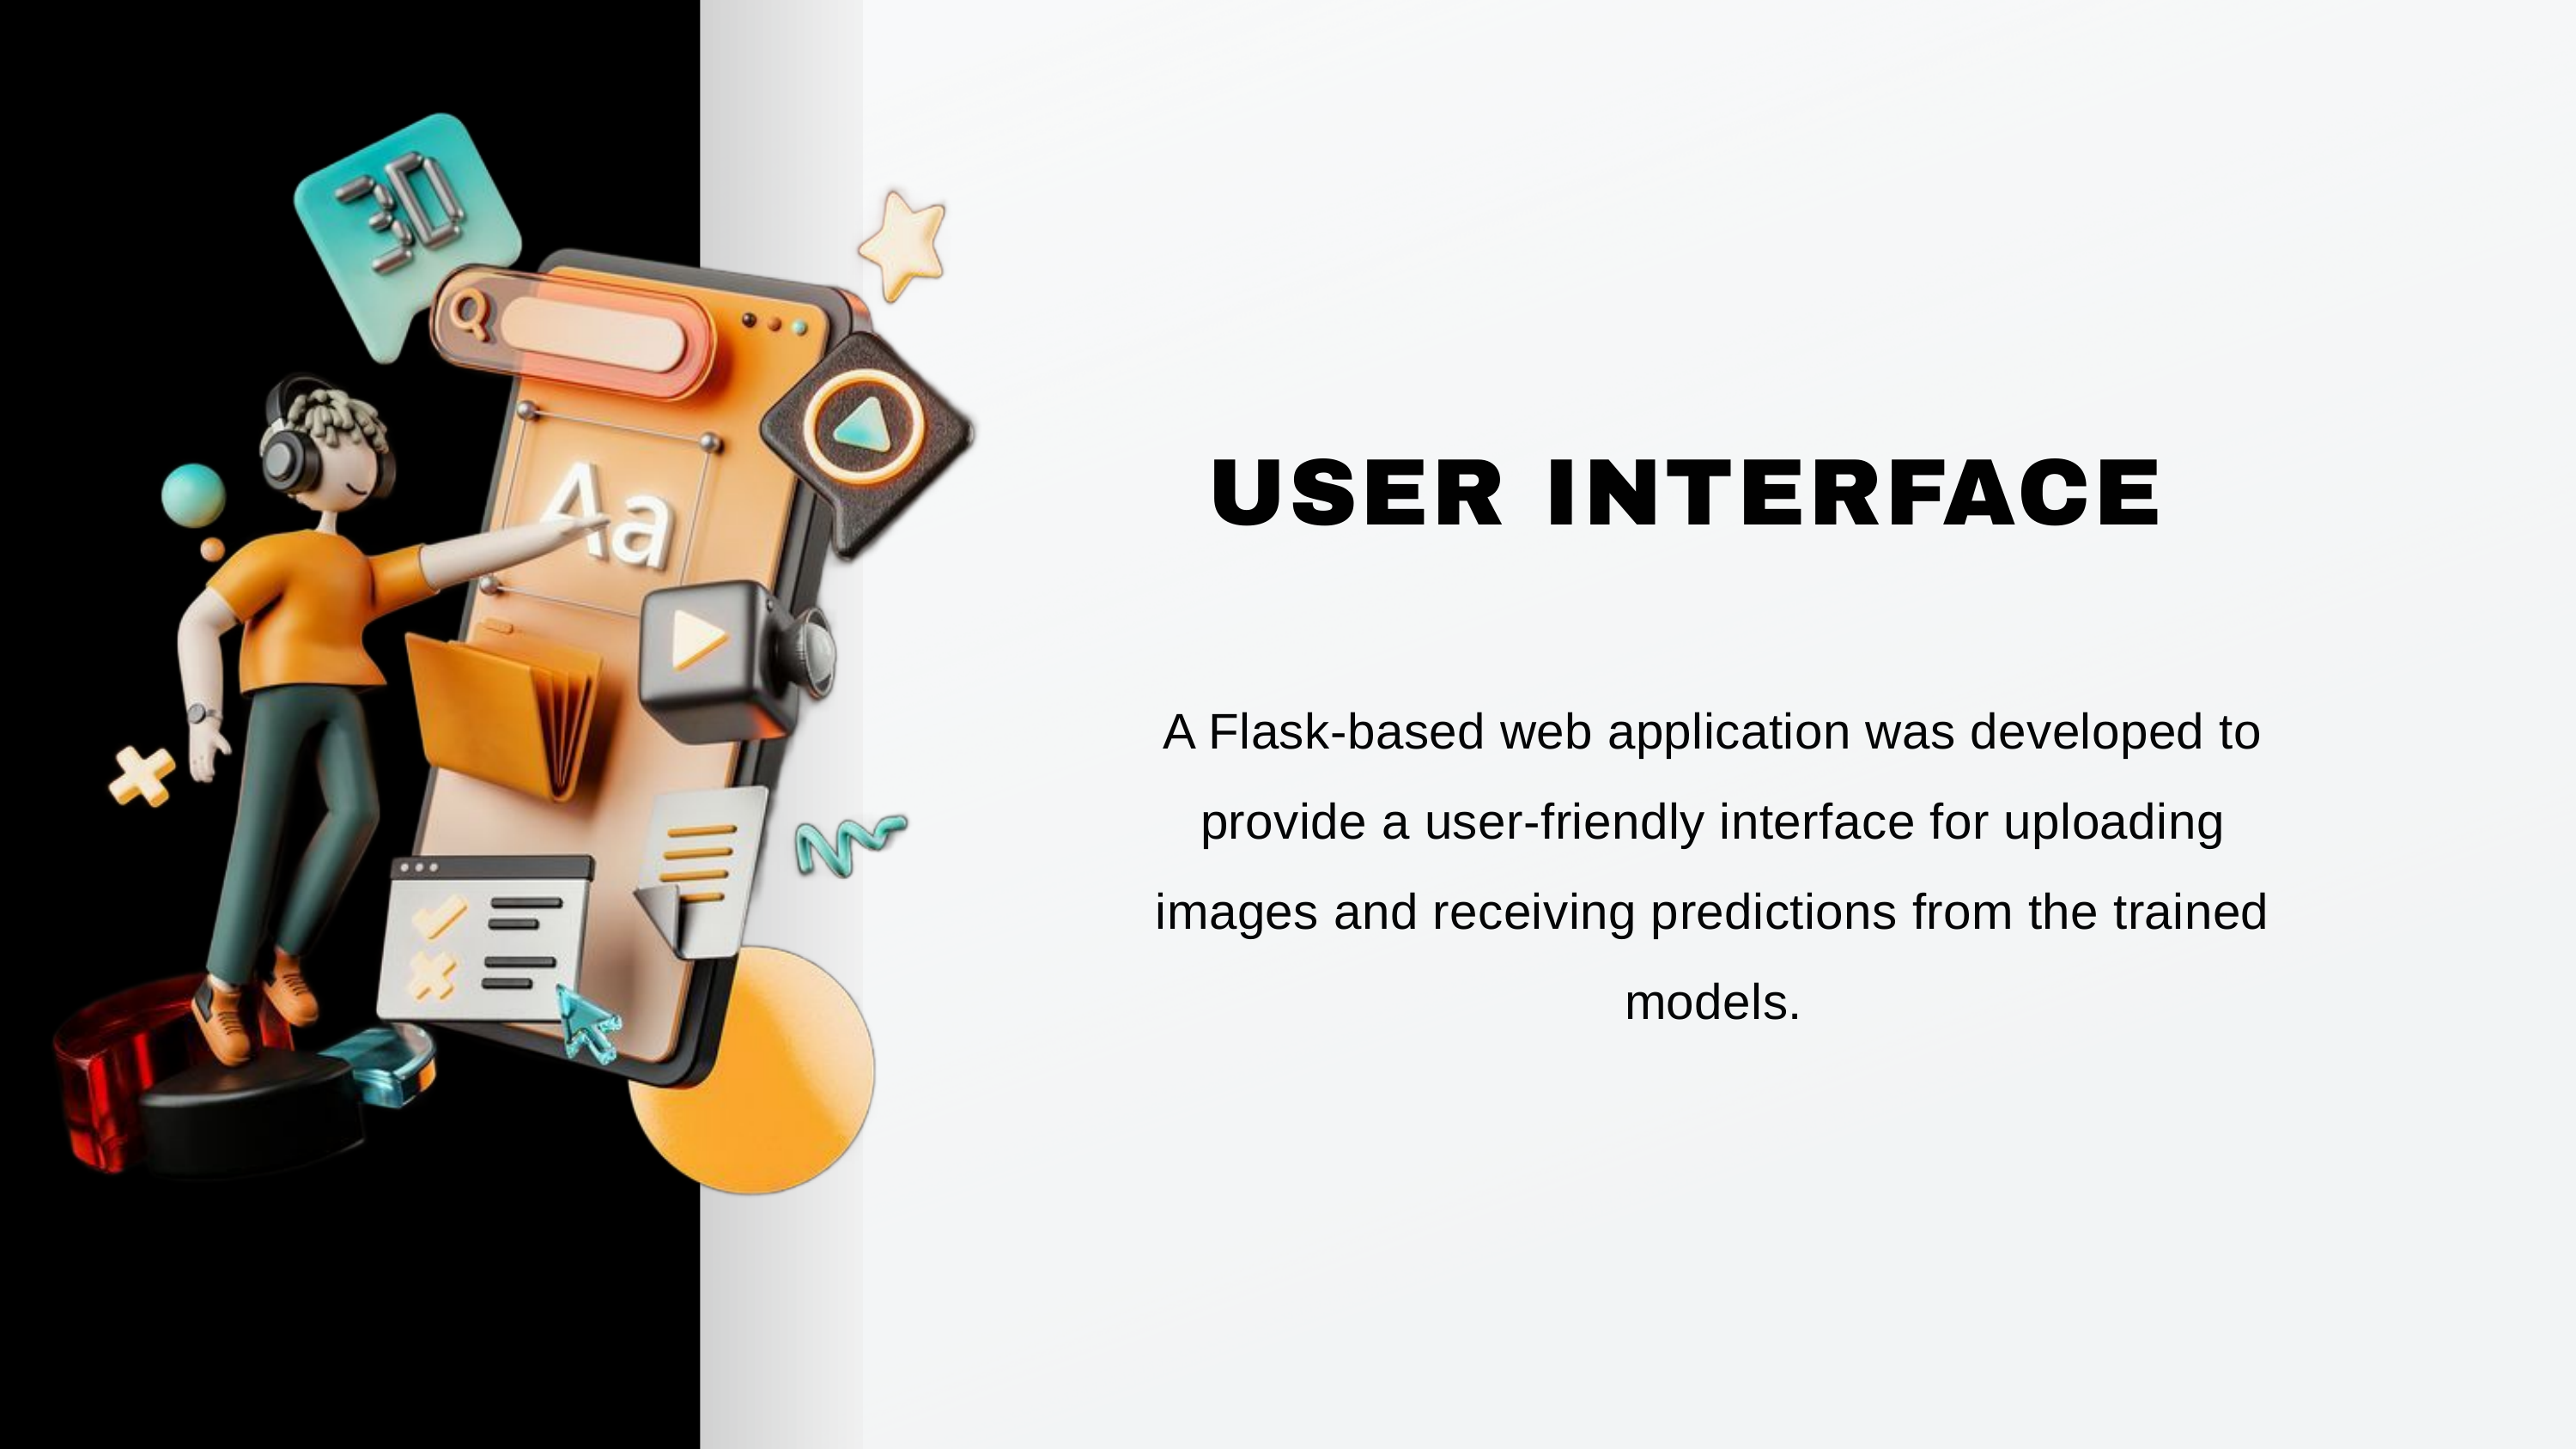

USER INTERFACE
A Flask-based web application was developed to provide a user-friendly interface for uploading images and receiving predictions from the trained models.